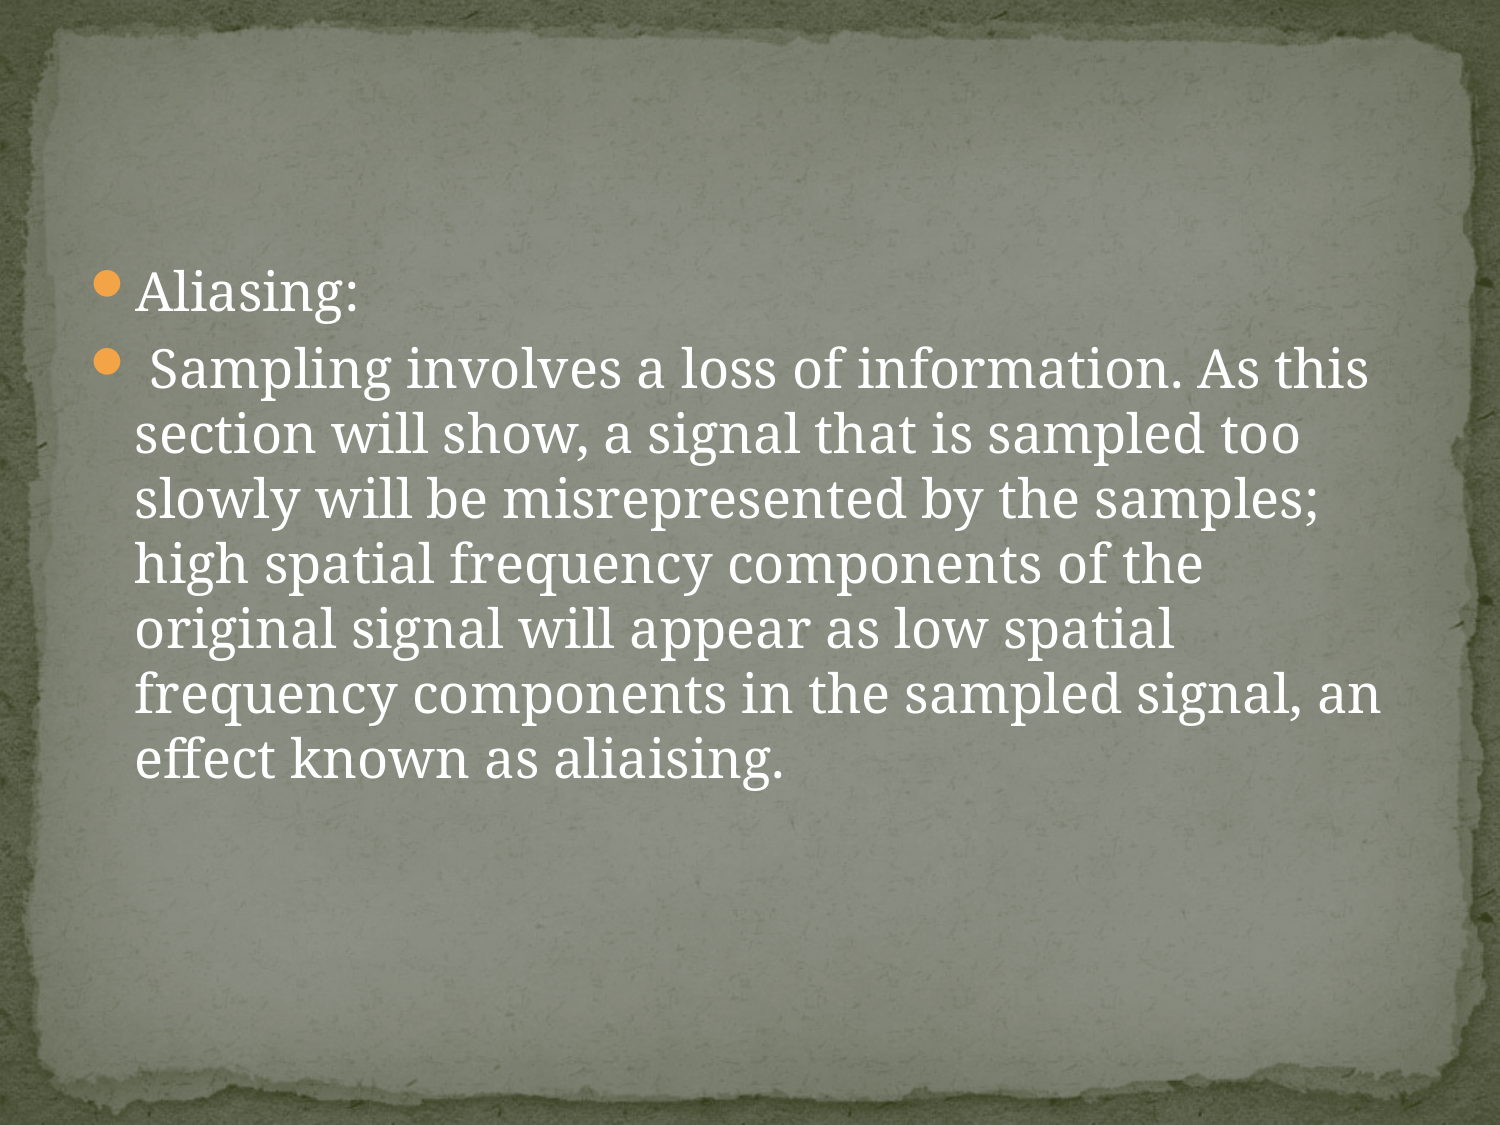

#
Aliasing:
 Sampling involves a loss of information. As this section will show, a signal that is sampled too slowly will be misrepresented by the samples; high spatial frequency components of the original signal will appear as low spatial frequency components in the sampled signal, an effect known as aliaising.